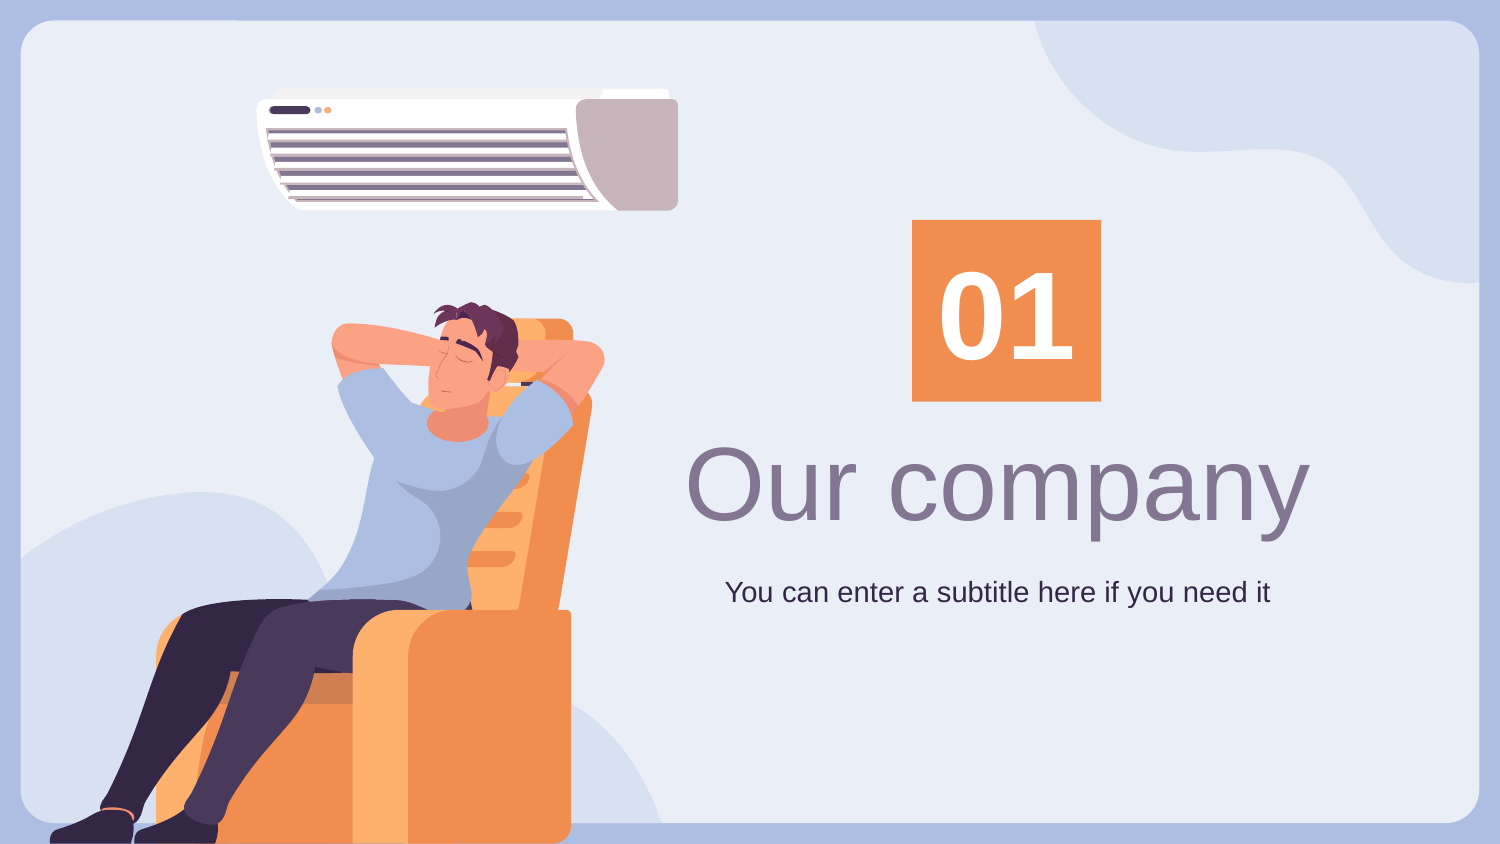

01

# Our company
You can enter a subtitle here if you need it